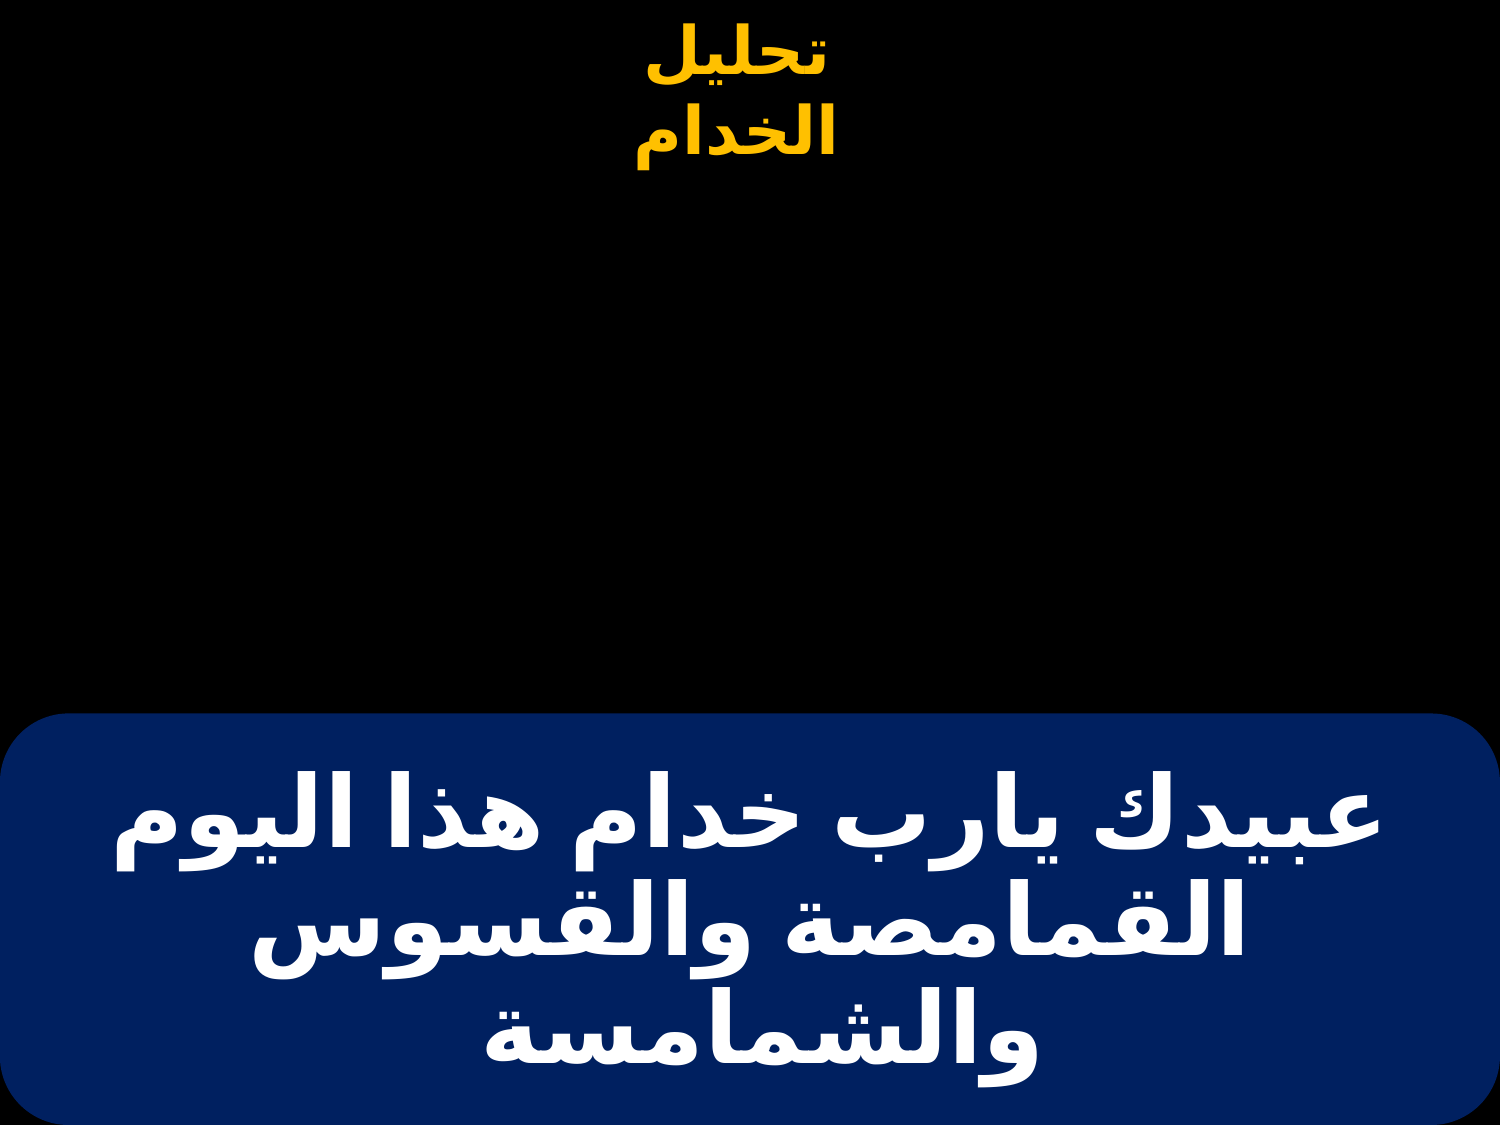

# عبيدك يارب خدام هذا اليوم القمامصة والقسوس والشمامسة